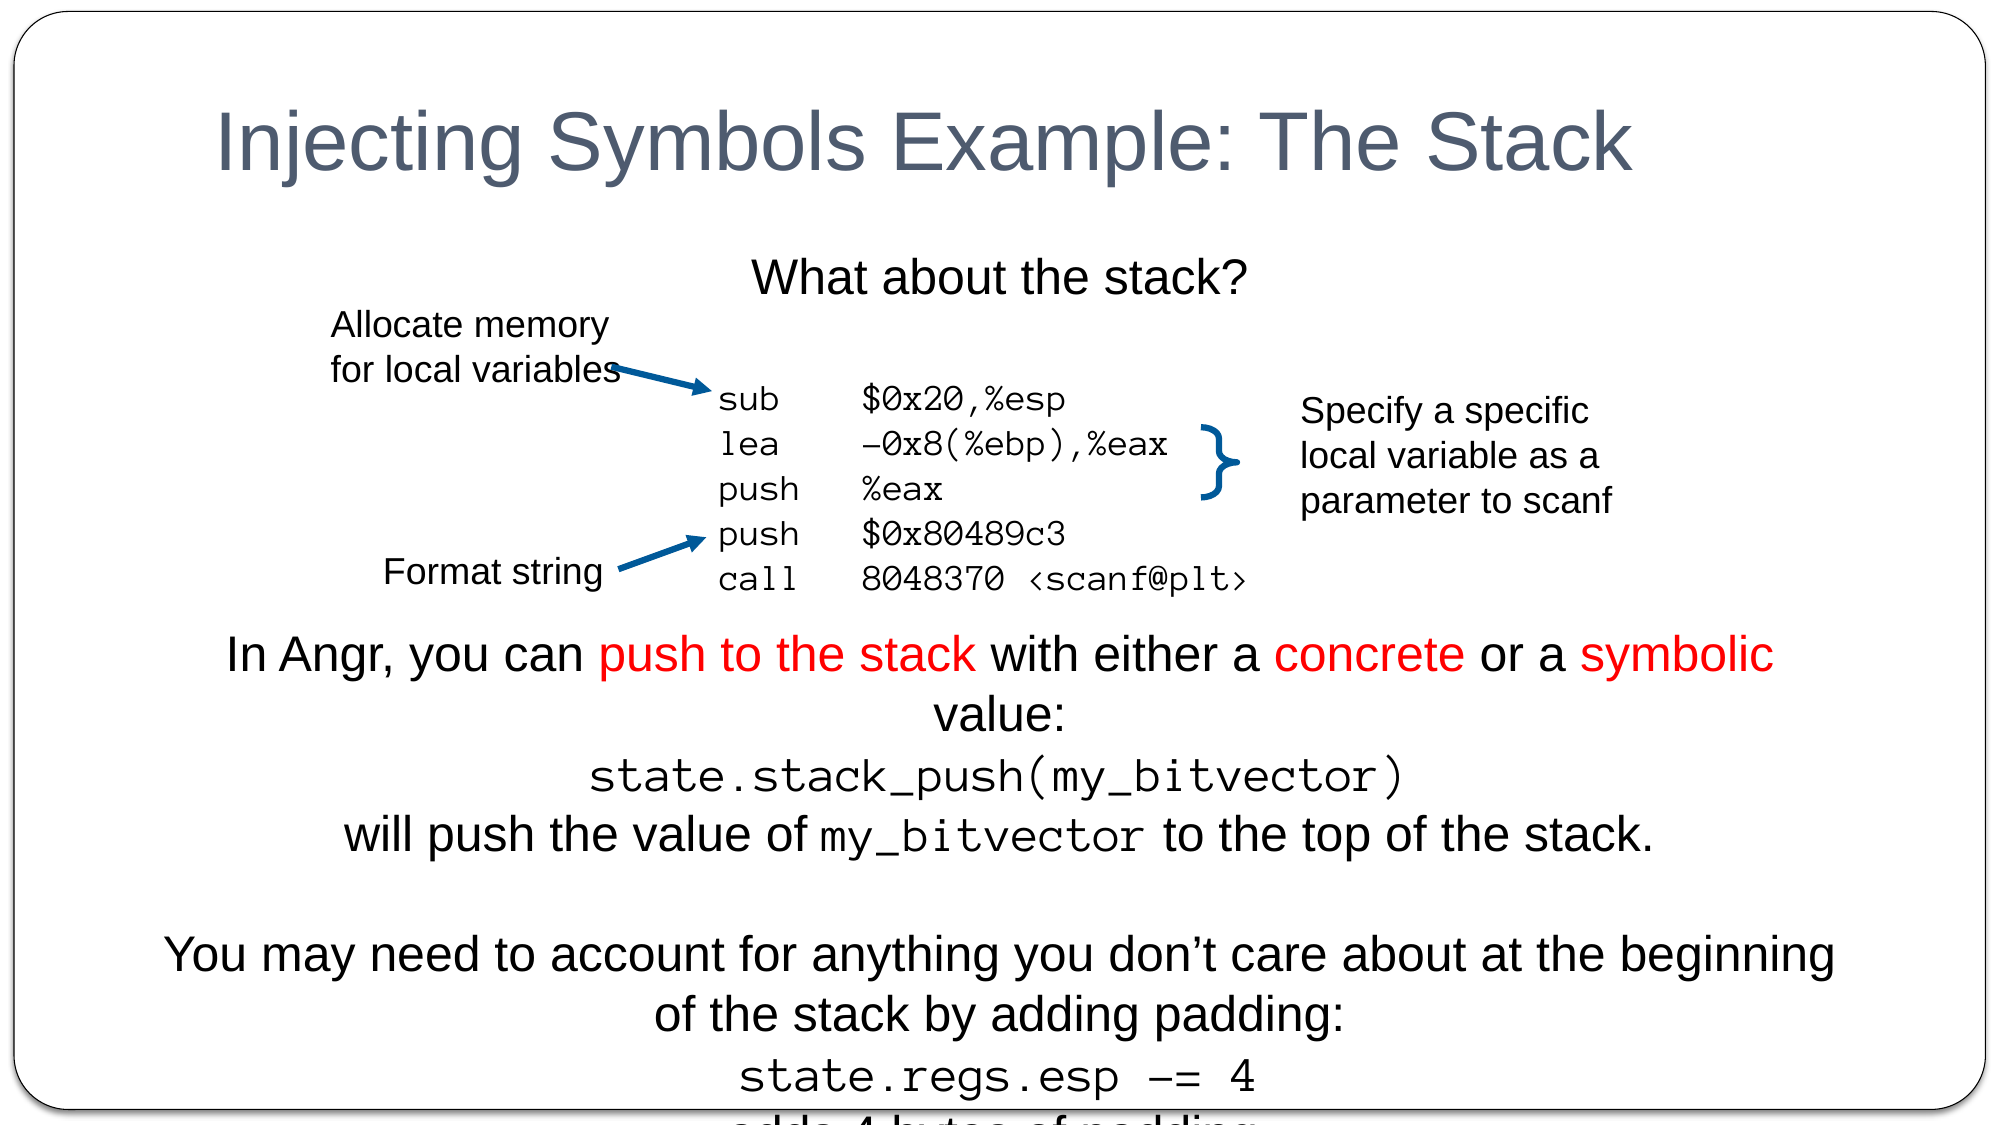

# Injecting Symbols Example: The Stack
What about the stack?
Allocate memory for local variables
sub    $0x20,%esp
lea    -0x8(%ebp),%eax
push   %eax
push   $0x80489c3
call   8048370 <scanf@plt>
Specify a specific local variable as a parameter to scanf

Format string
In Angr, you can push to the stack with either a concrete or a symbolic value:
state.stack_push(my_bitvector)
will push the value of my_bitvector to the top of the stack.

You may need to account for anything you don’t care about at the beginning of the stack by adding padding:
state.regs.esp -= 4
adds 4 bytes of padding.